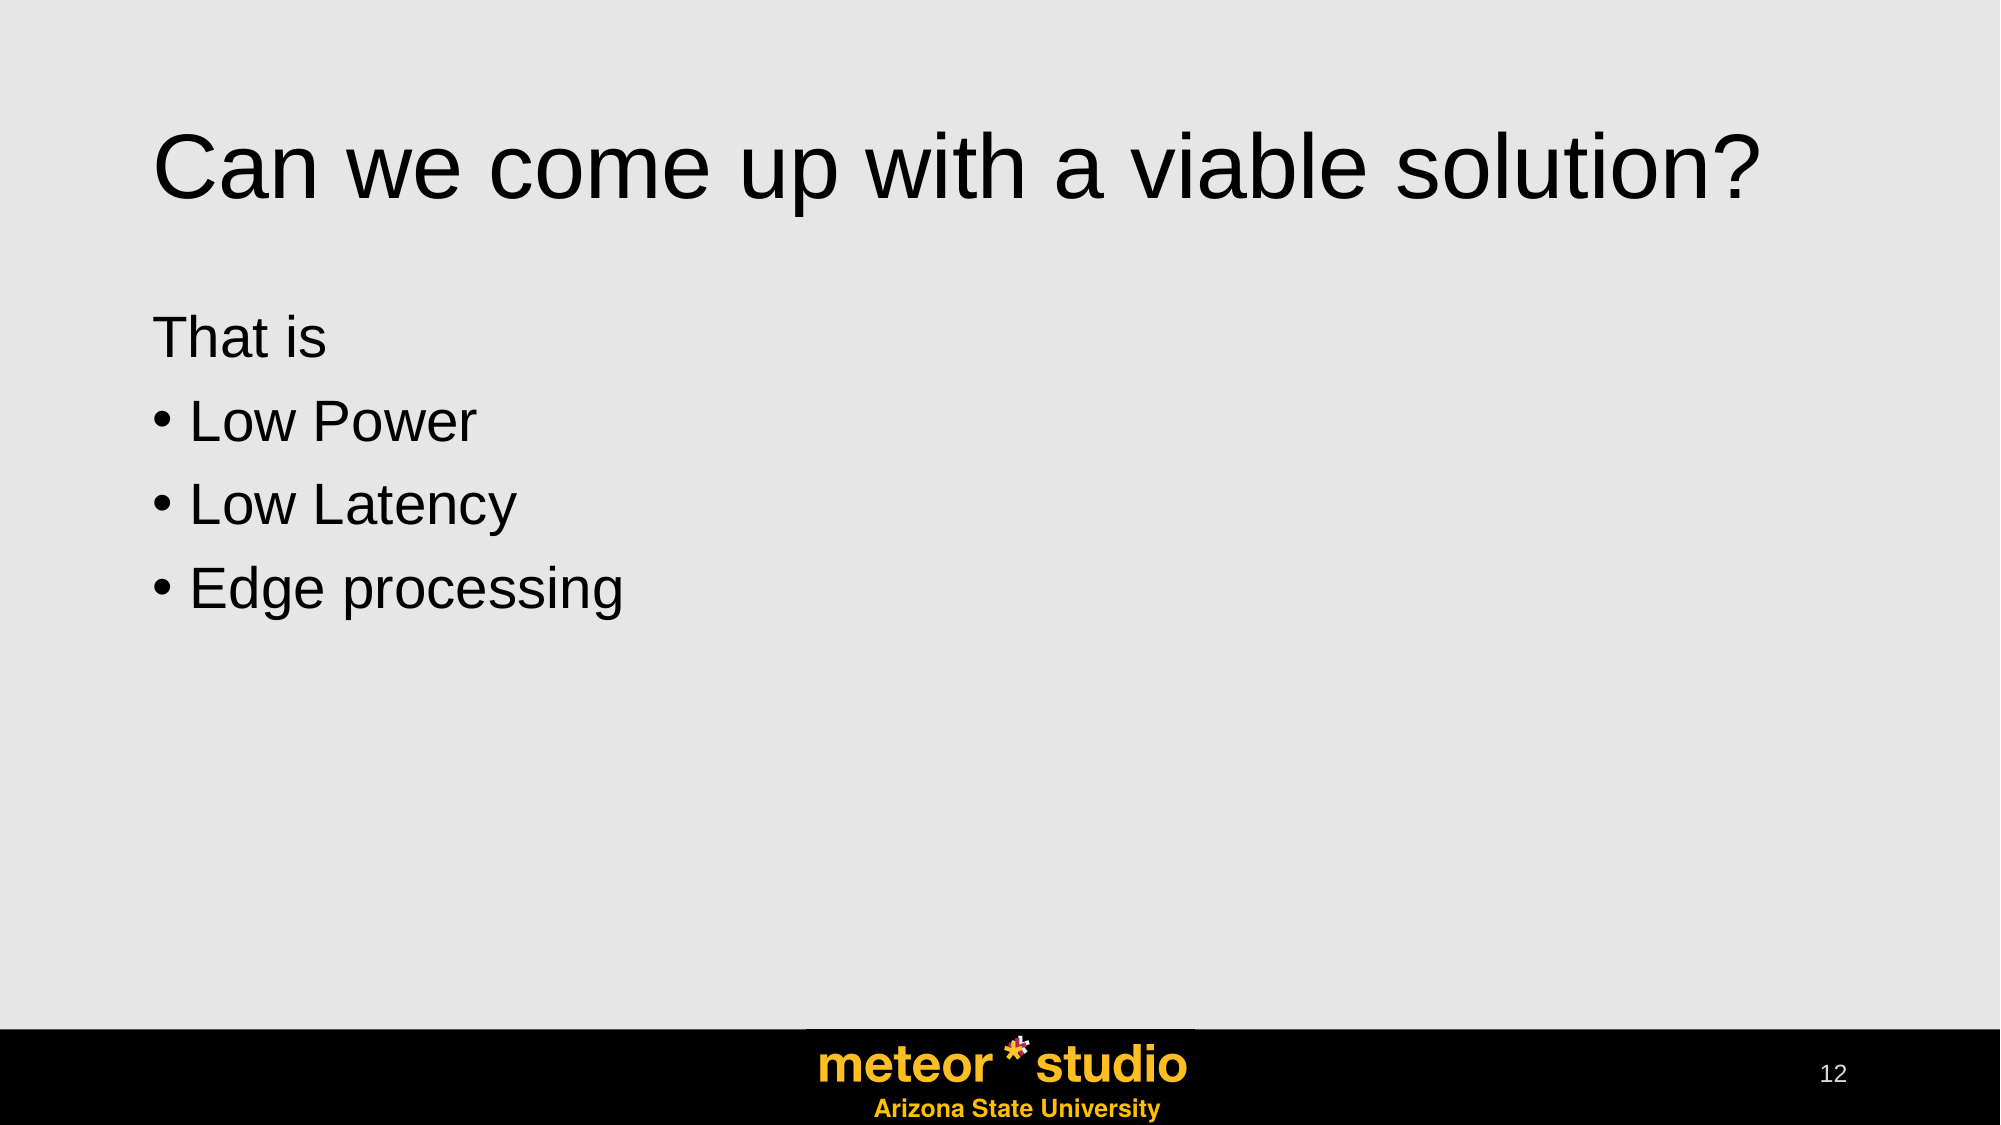

# Can we come up with a viable solution?
That is
Low Power
Low Latency
Edge processing

12